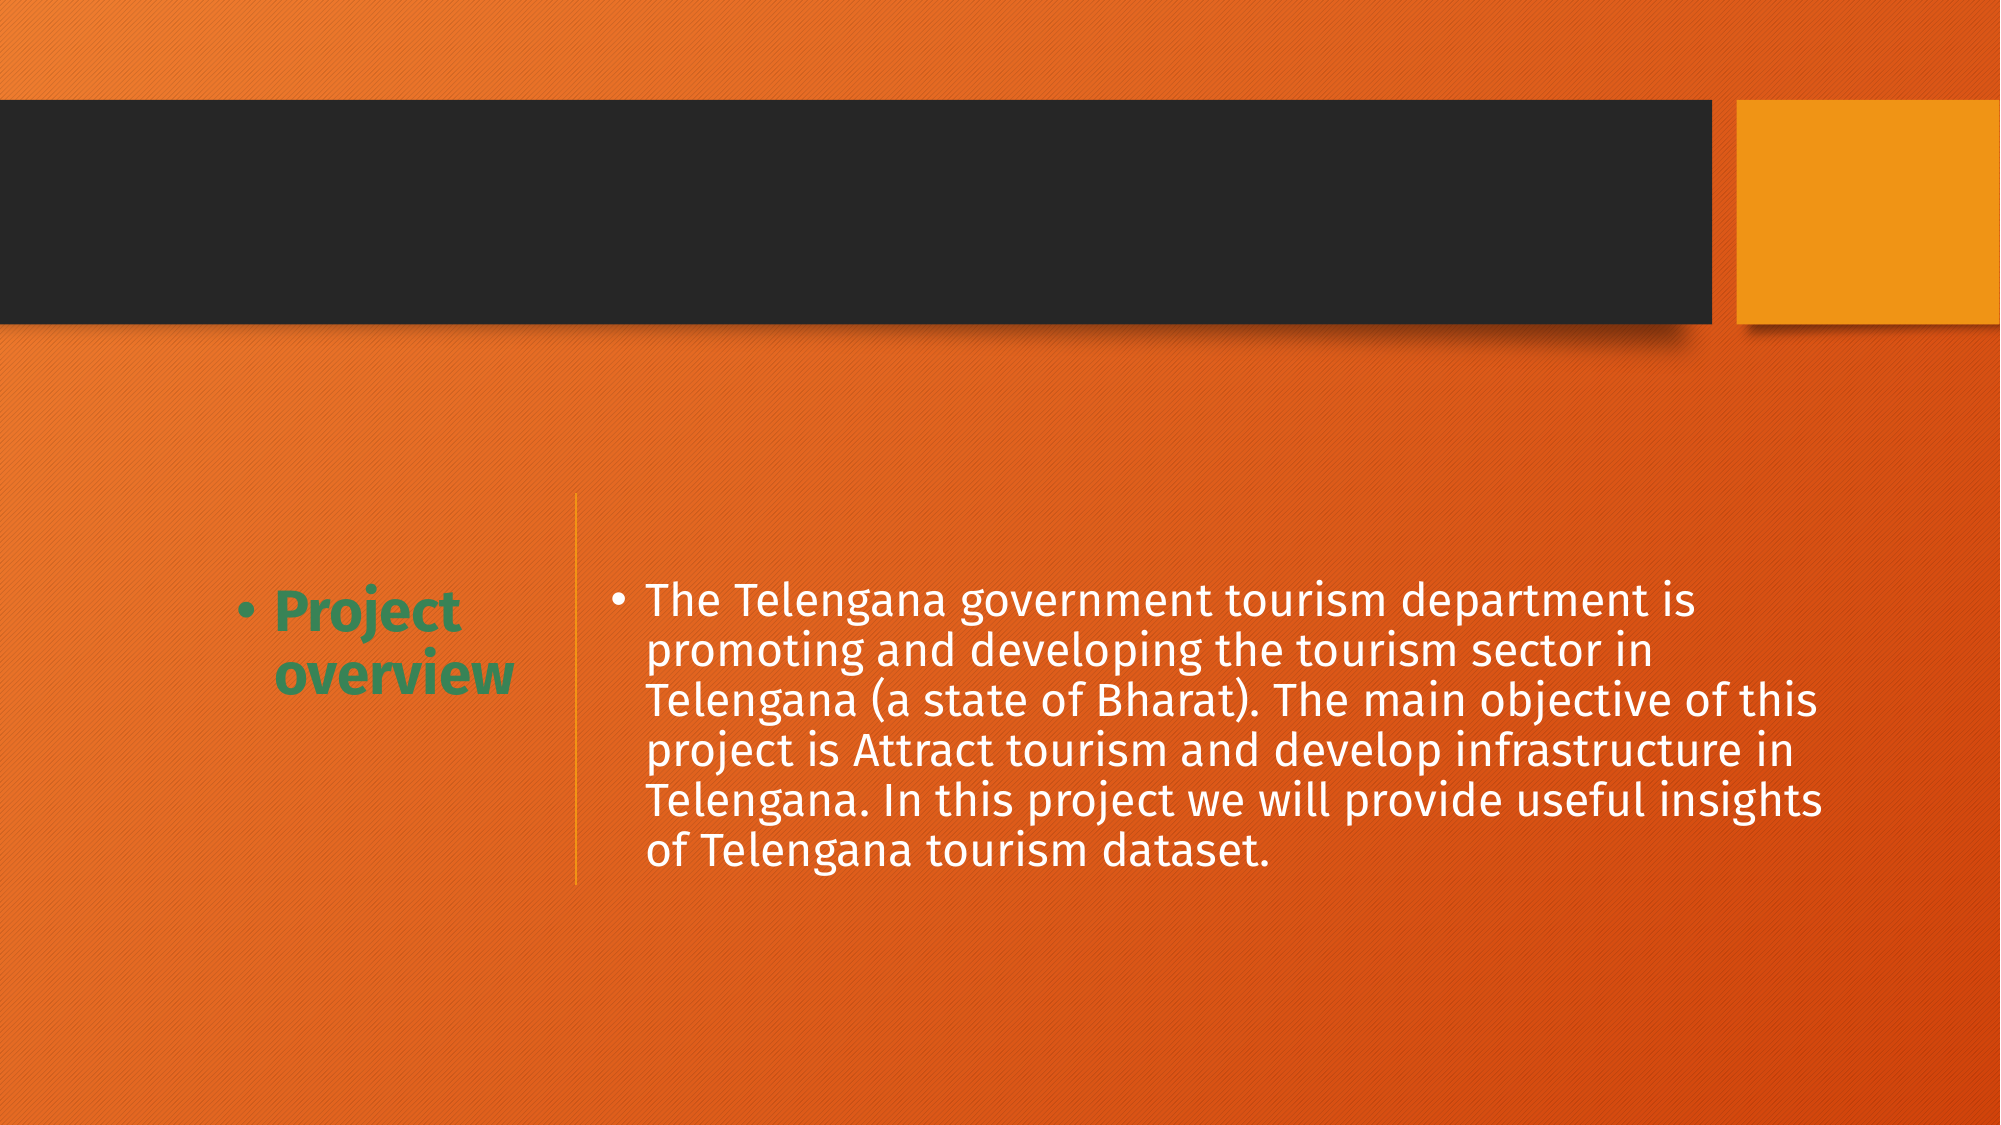

Project overview

The Telengana government tourism department is promoting and developing the tourism sector in Telengana (a state of Bharat). The main objective of this project is Attract tourism and develop infrastructure in Telengana. In this project we will provide useful insights of Telengana tourism dataset.